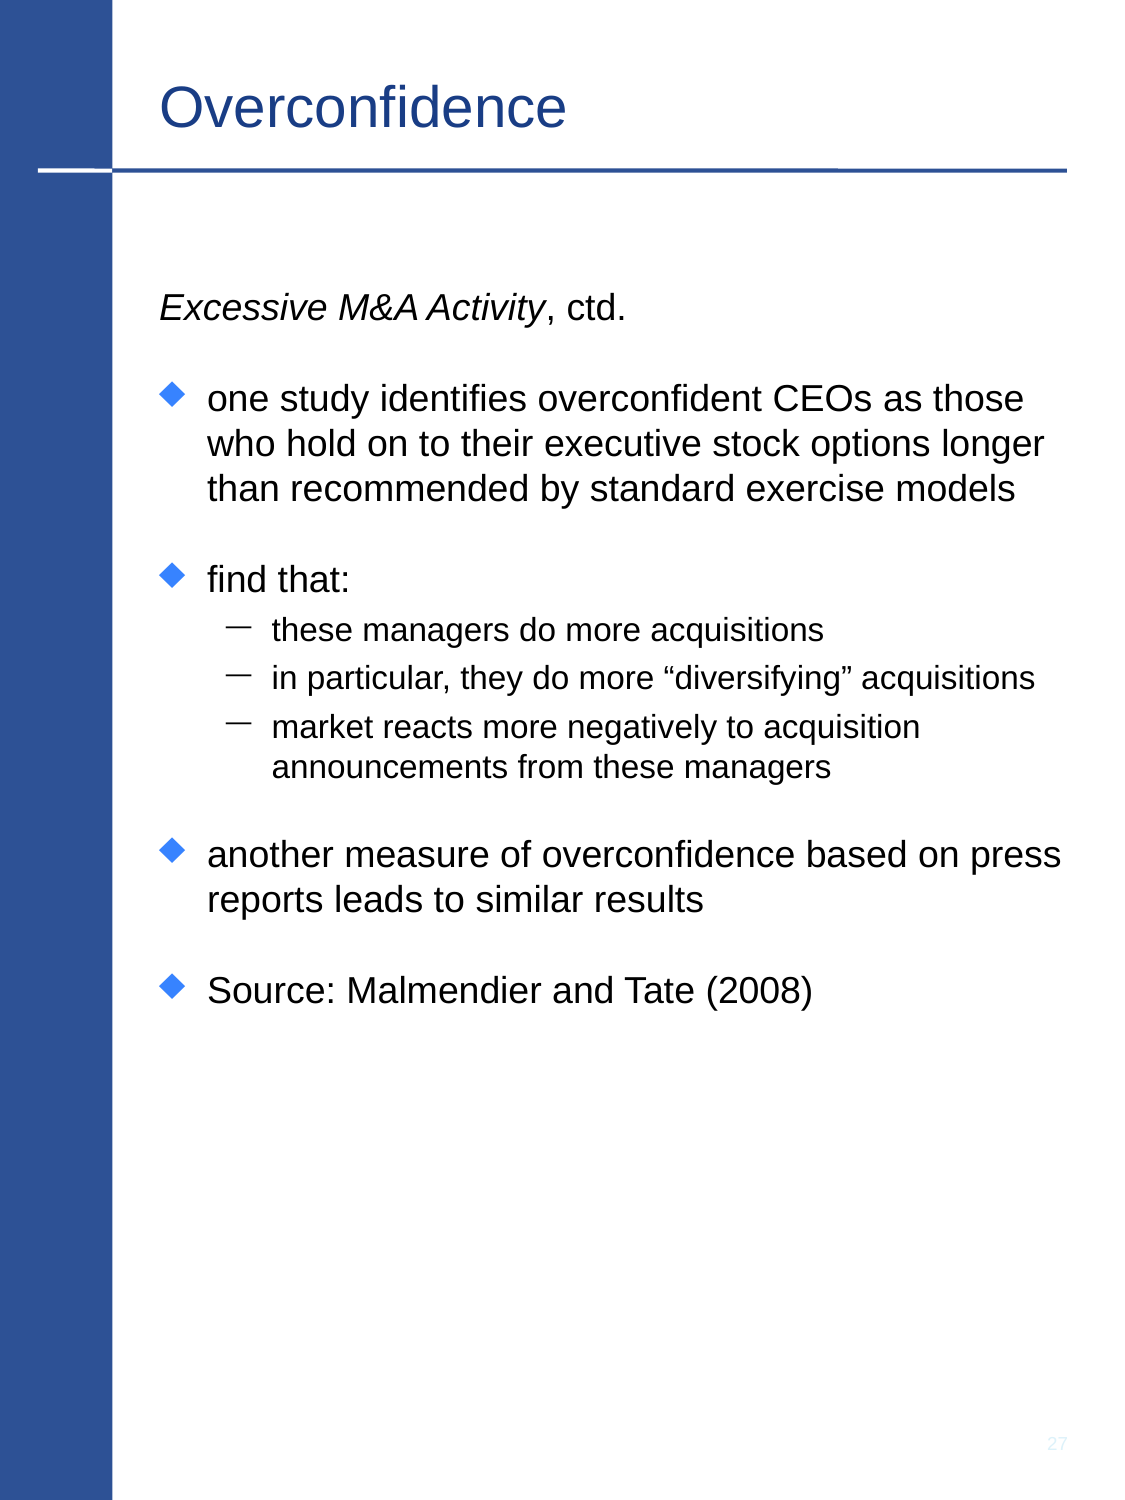

# Overconfidence
Excessive M&A Activity, ctd.
one study identifies overconfident CEOs as those who hold on to their executive stock options longer than recommended by standard exercise models
find that:
these managers do more acquisitions
in particular, they do more “diversifying” acquisitions
market reacts more negatively to acquisition announcements from these managers
another measure of overconfidence based on press reports leads to similar results
Source: Malmendier and Tate (2008)
27